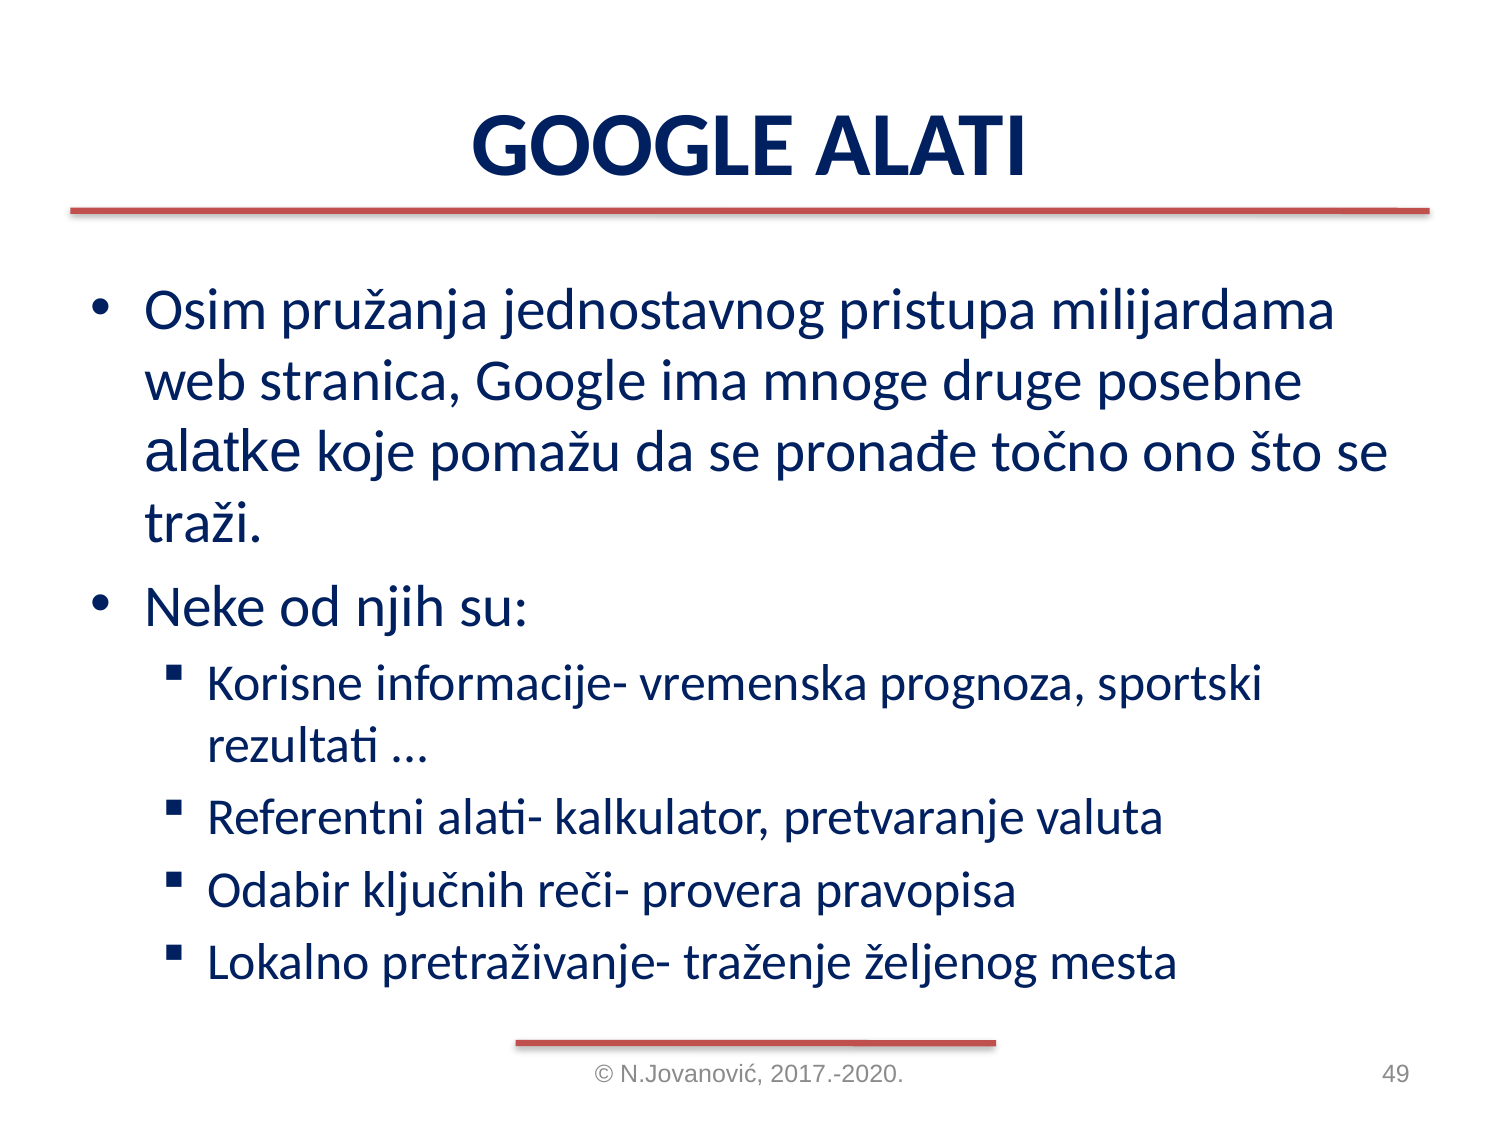

# GOOGLE ALATI
Osim pružanja jednostavnog pristupa milijardama web stranica, Google ima mnoge druge posebne alatke koje pomažu da se pronađe točno ono što se traži.
Neke od njih su:
Korisne informacije- vremenska prognoza, sportski rezultati ...
Referentni alati- kalkulator, pretvaranje valuta
Odabir ključnih reči- provera pravopisa
Lokalno pretraživanje- traženje željenog mesta

© N.Jovanović, 2017.-2020.
49